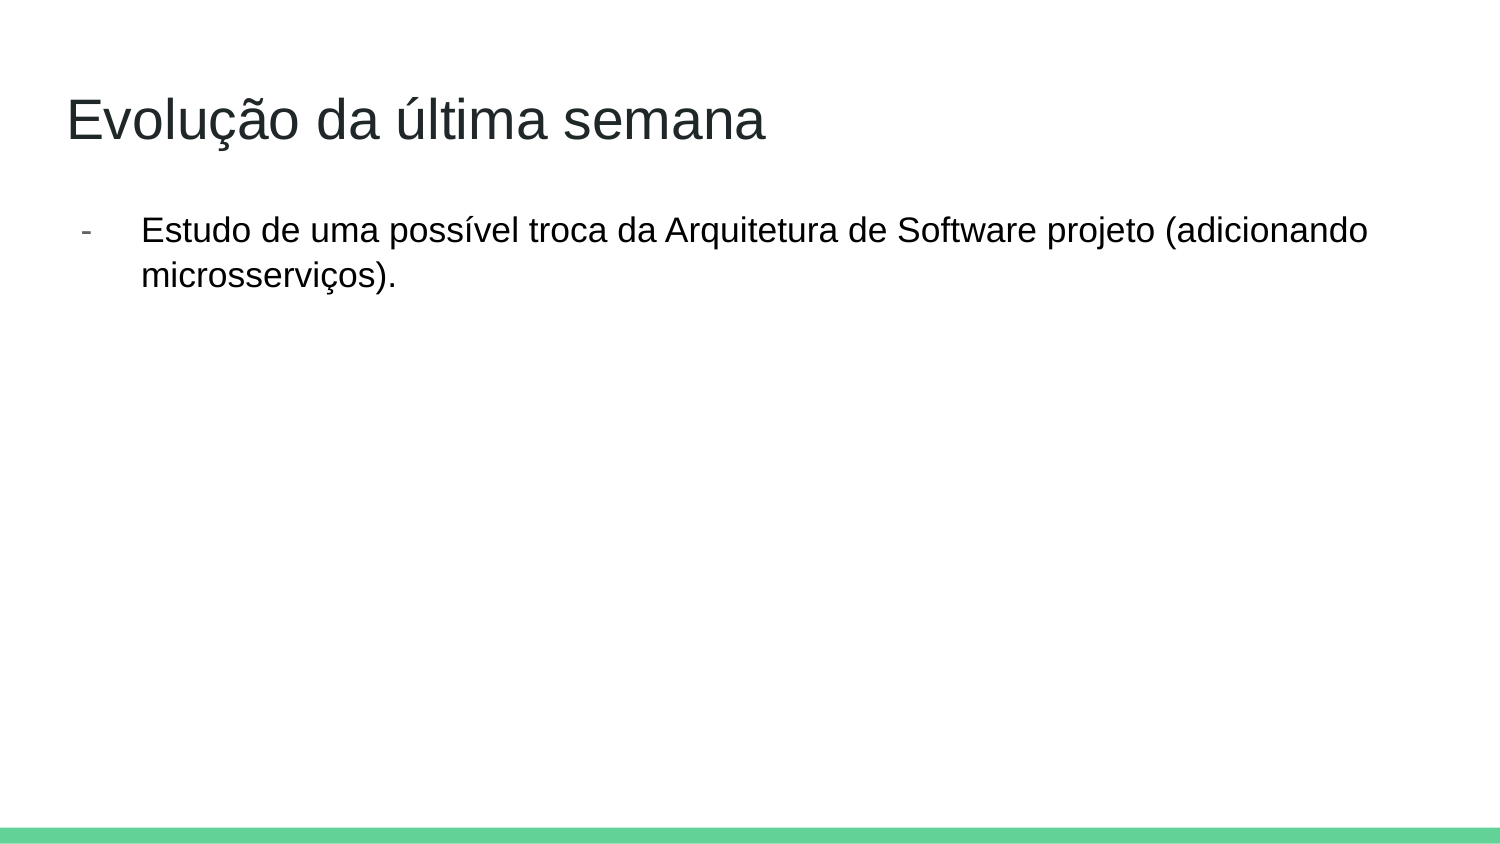

# Evolução da última semana
Estudo de uma possível troca da Arquitetura de Software projeto (adicionando microsserviços).